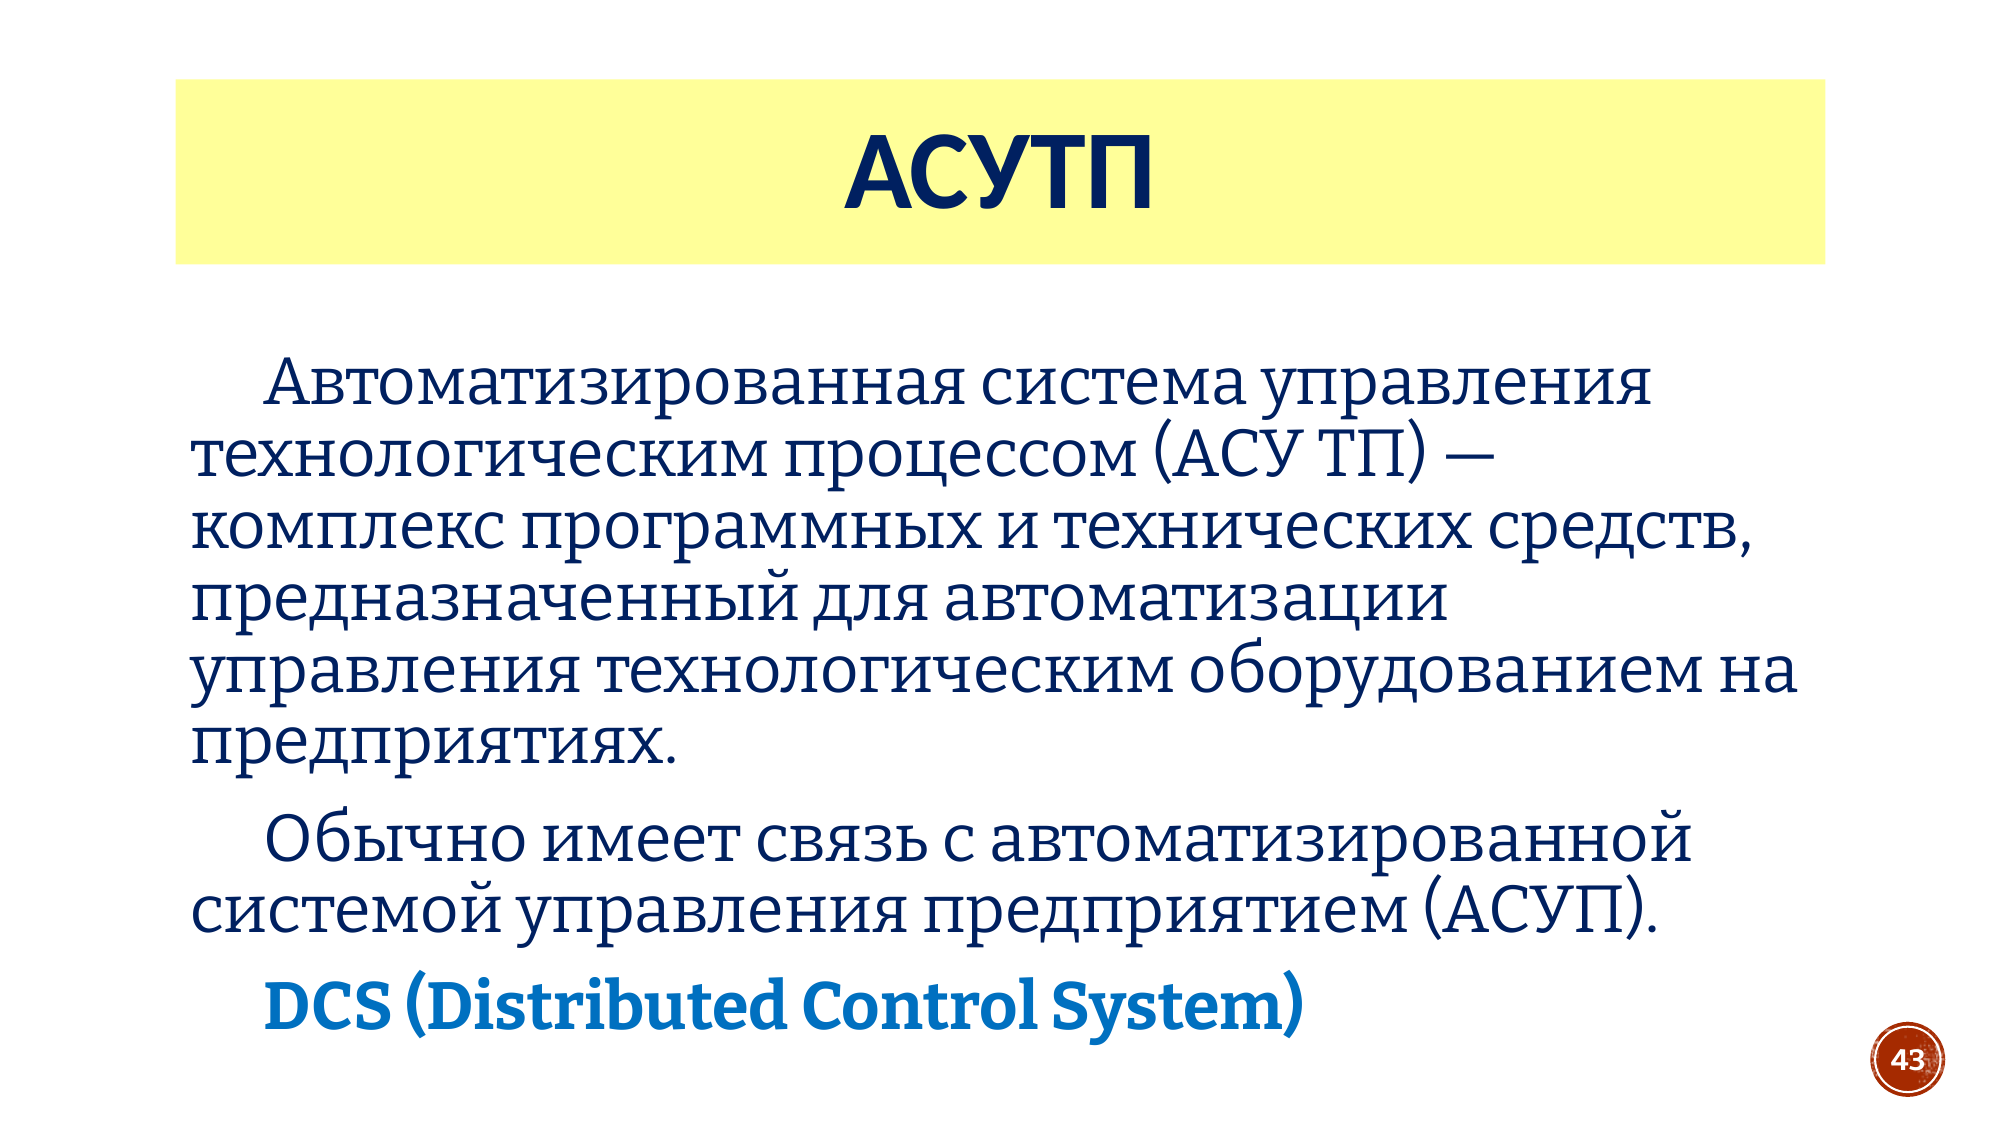

# АСУТП

Автоматизированная система управления технологическим процессом (АСУ ТП) — комплекс программных и технических средств, предназначенный для автоматизации управления технологическим оборудованием на предприятиях.
Обычно имеет связь с автоматизированной системой управления предприятием (АСУП).
DCS (Distributed Control System)

43